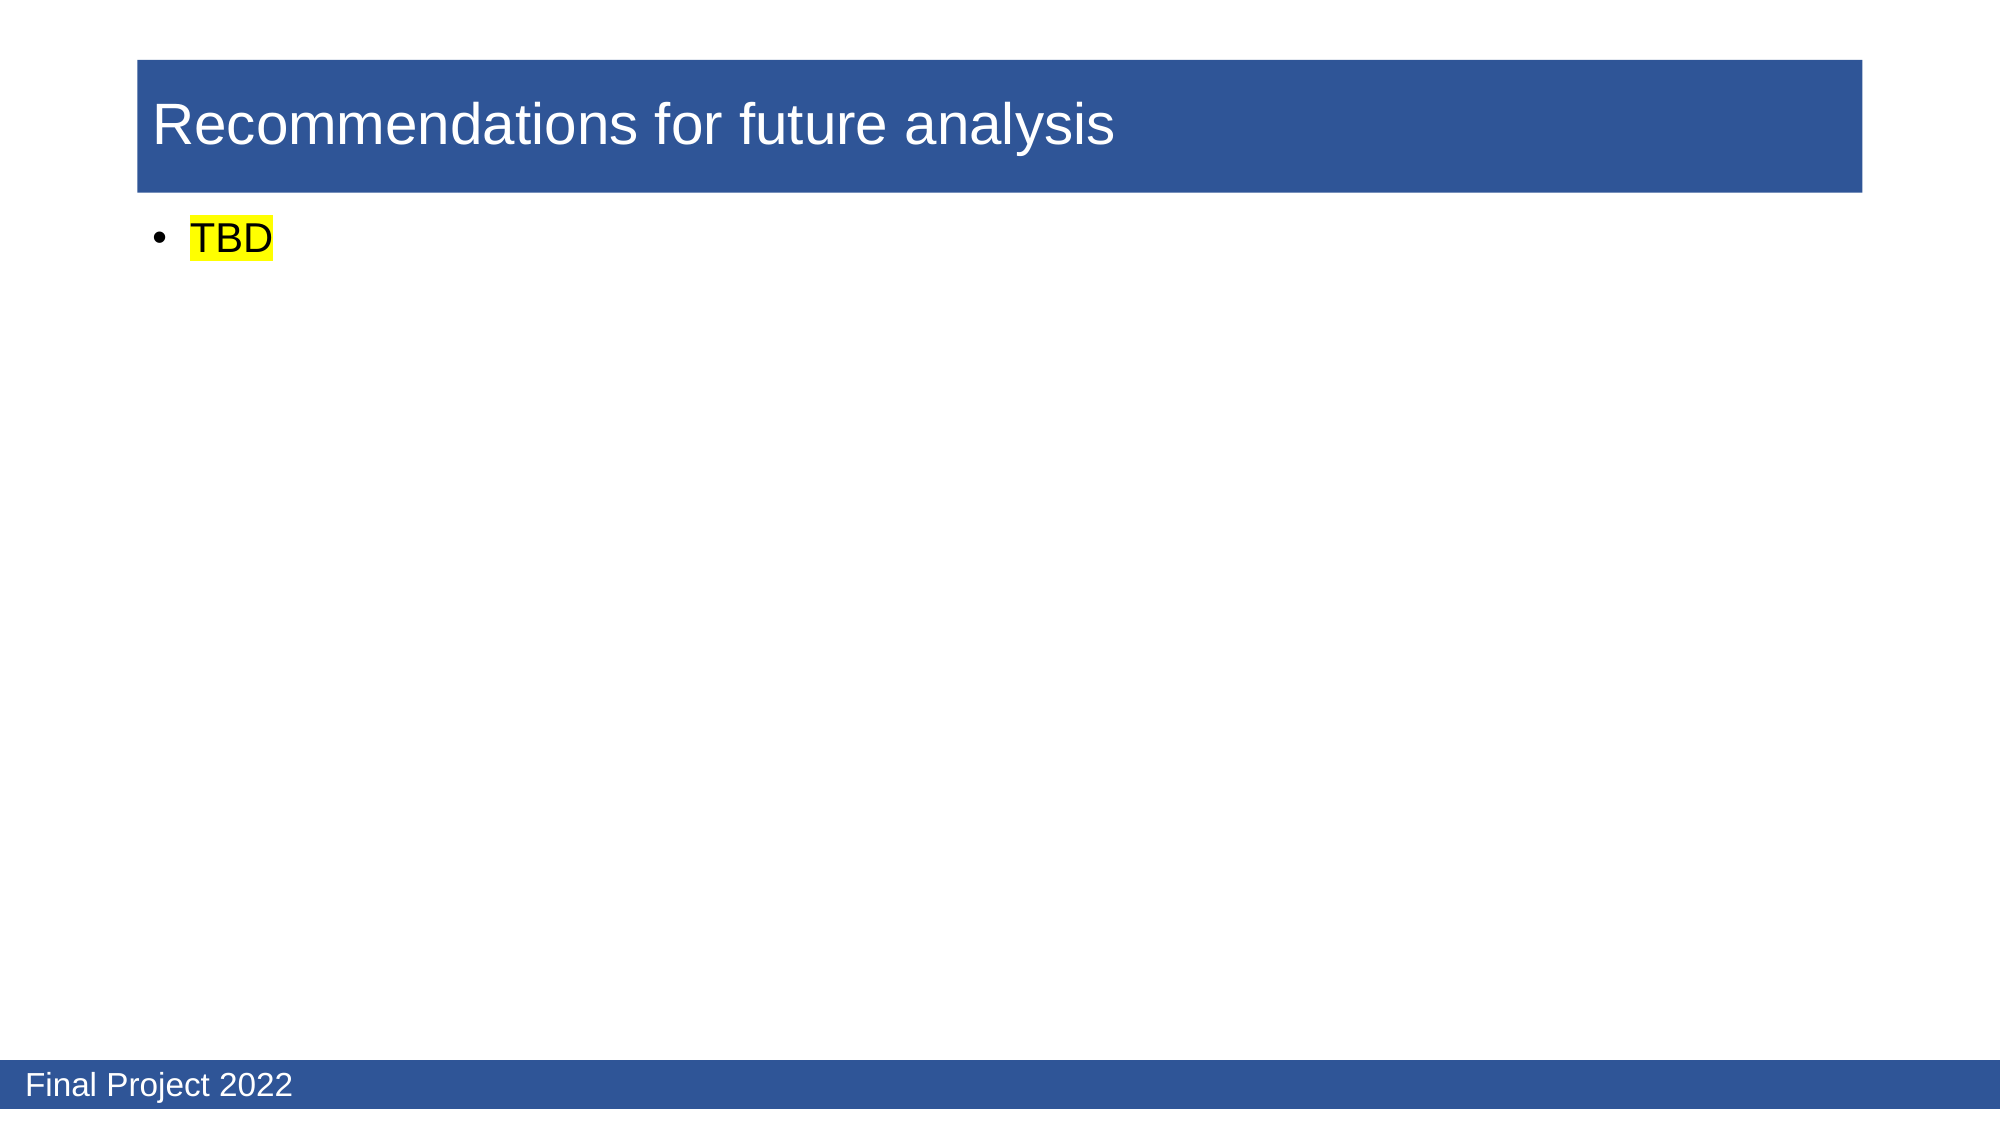

# Recommendations for future analysis
TBD
Final Project 2022